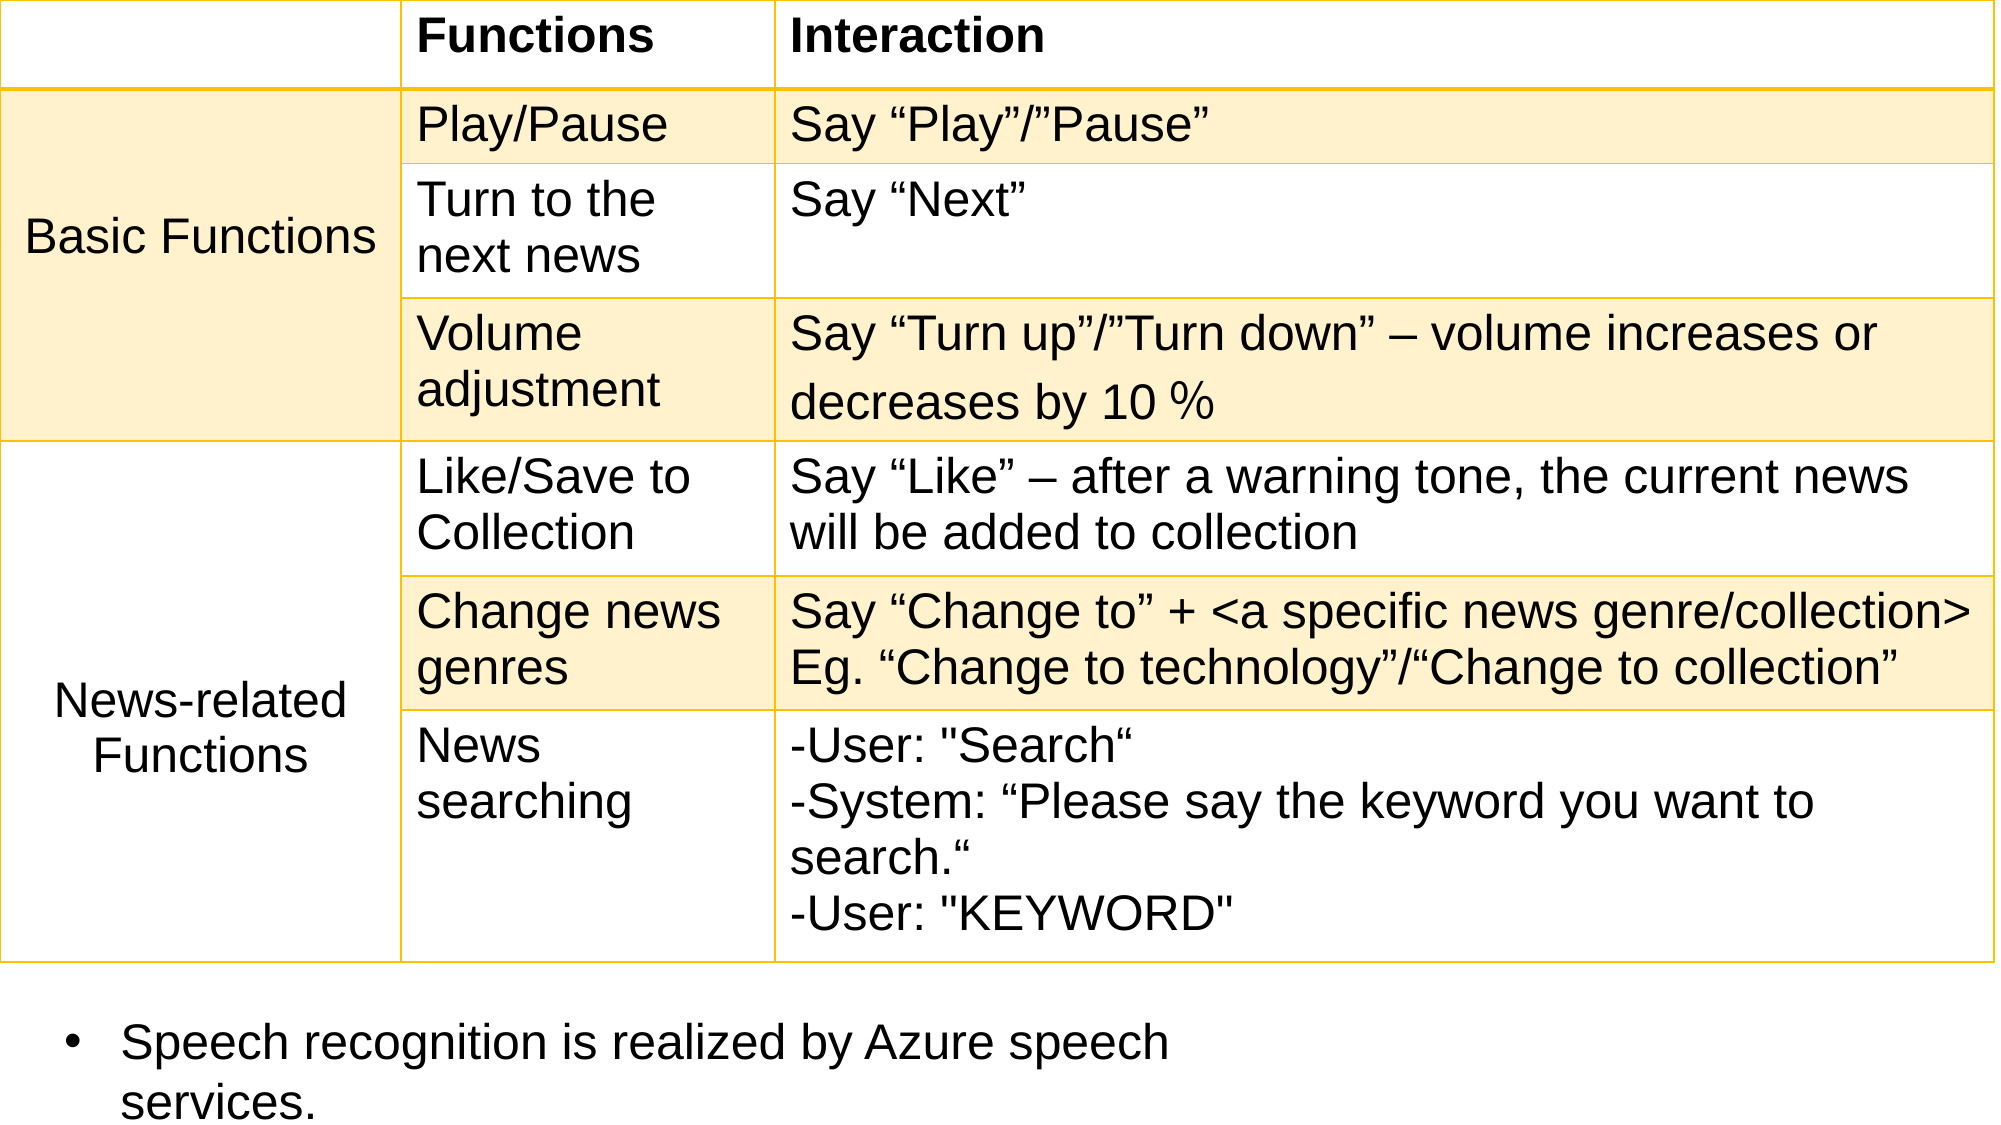

|  | Functions | Interaction |
| --- | --- | --- |
| Basic Functions | Play/Pause | Say “Play”/”Pause” |
|  | Turn to the next news | Say “Next” |
|  | Volume adjustment | Say “Turn up”/”Turn down” – volume increases or decreases by 10％ |
| News-related Functions | Like/Save to Collection | Say “Like” – after a warning tone, the current news will be added to collection |
|  | Change news genres | Say “Change to” + <a specific news genre/collection> Eg. “Change to technology”/“Change to collection” |
|  | News searching | -User: "Search“ -System: “Please say the keyword you want to search.“ -User: "KEYWORD" |
Speech recognition is realized by Azure speech services.